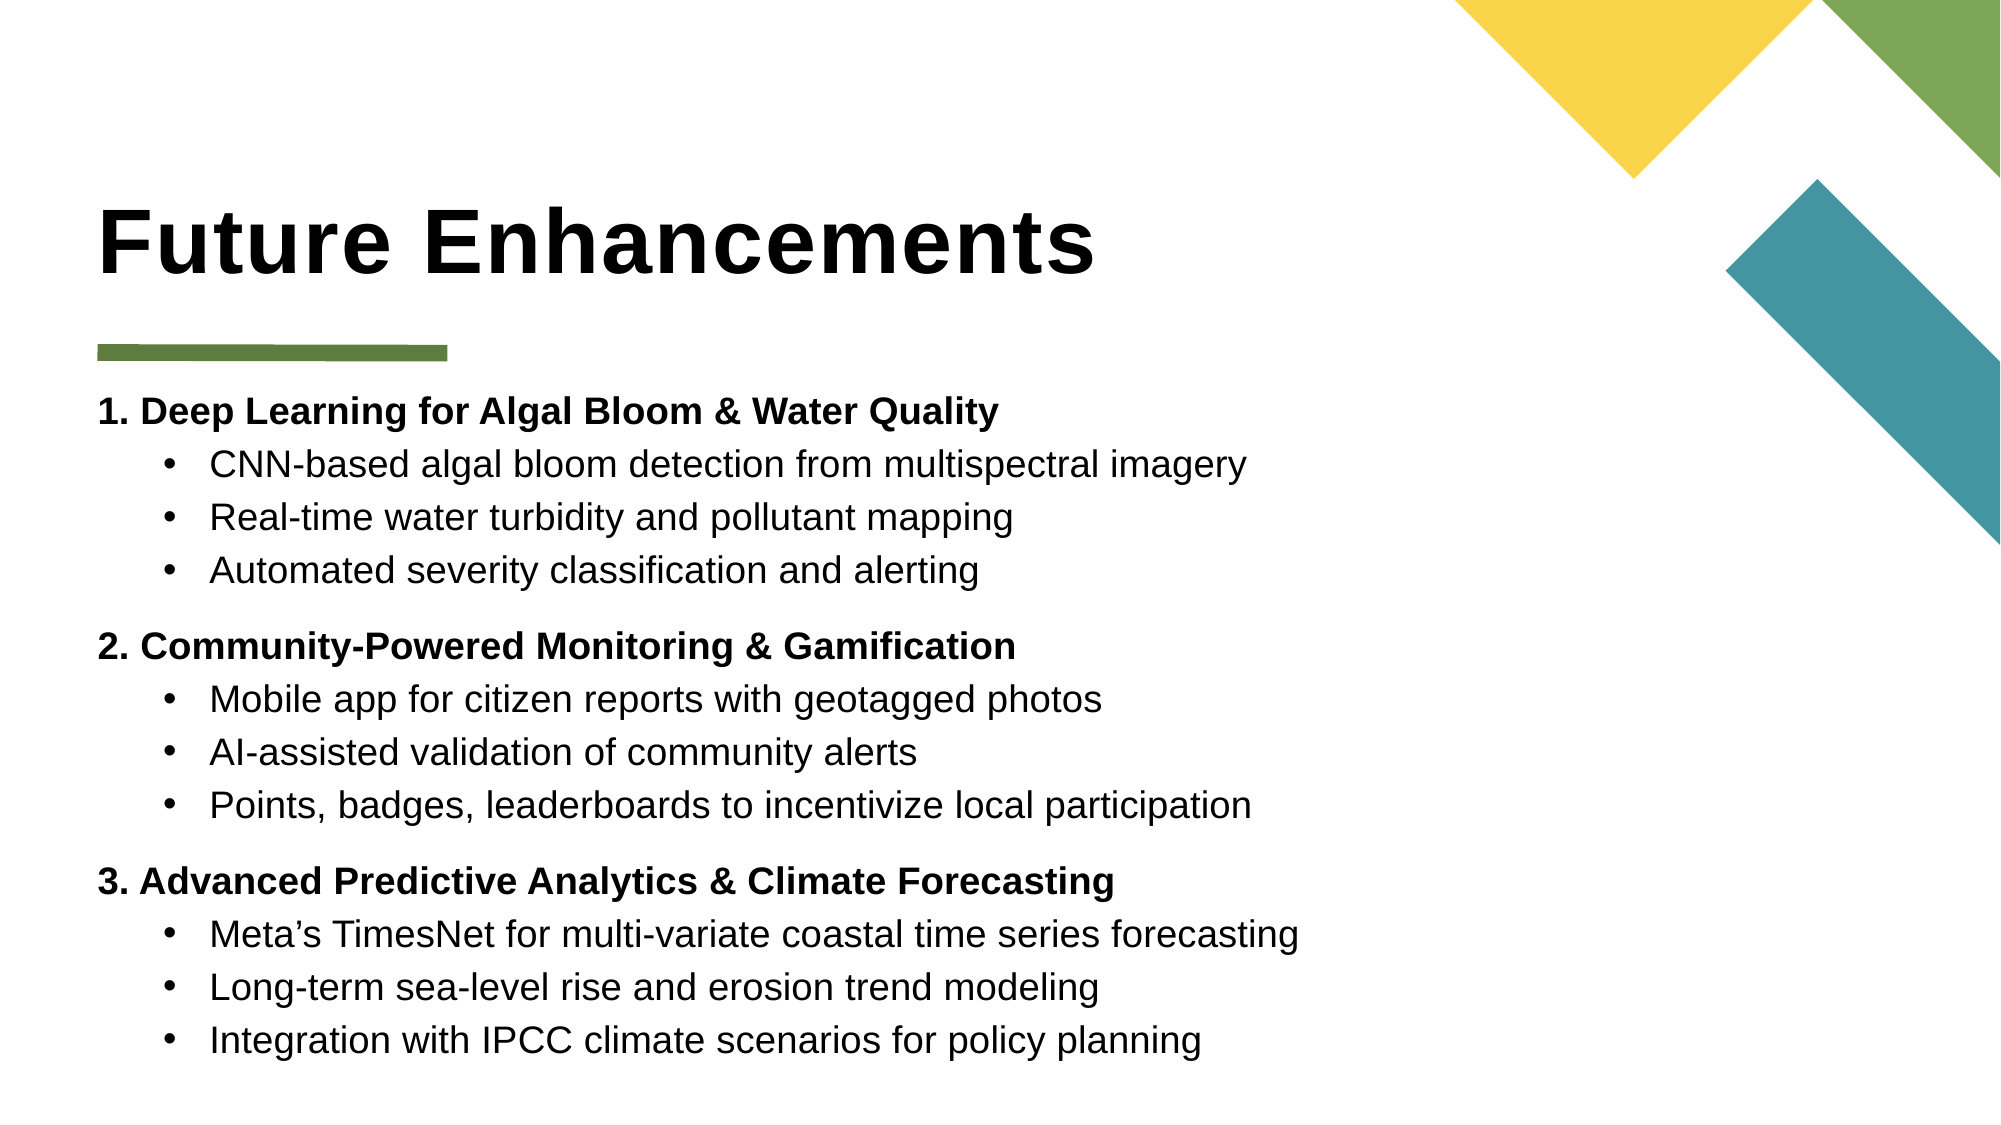

# Future Enhancements
1. Deep Learning for Algal Bloom & Water Quality
CNN-based algal bloom detection from multispectral imagery
Real-time water turbidity and pollutant mapping
Automated severity classification and alerting
2. Community-Powered Monitoring & Gamification
Mobile app for citizen reports with geotagged photos
AI-assisted validation of community alerts
Points, badges, leaderboards to incentivize local participation
3. Advanced Predictive Analytics & Climate Forecasting
Meta’s TimesNet for multi-variate coastal time series forecasting
Long-term sea-level rise and erosion trend modeling
Integration with IPCC climate scenarios for policy planning